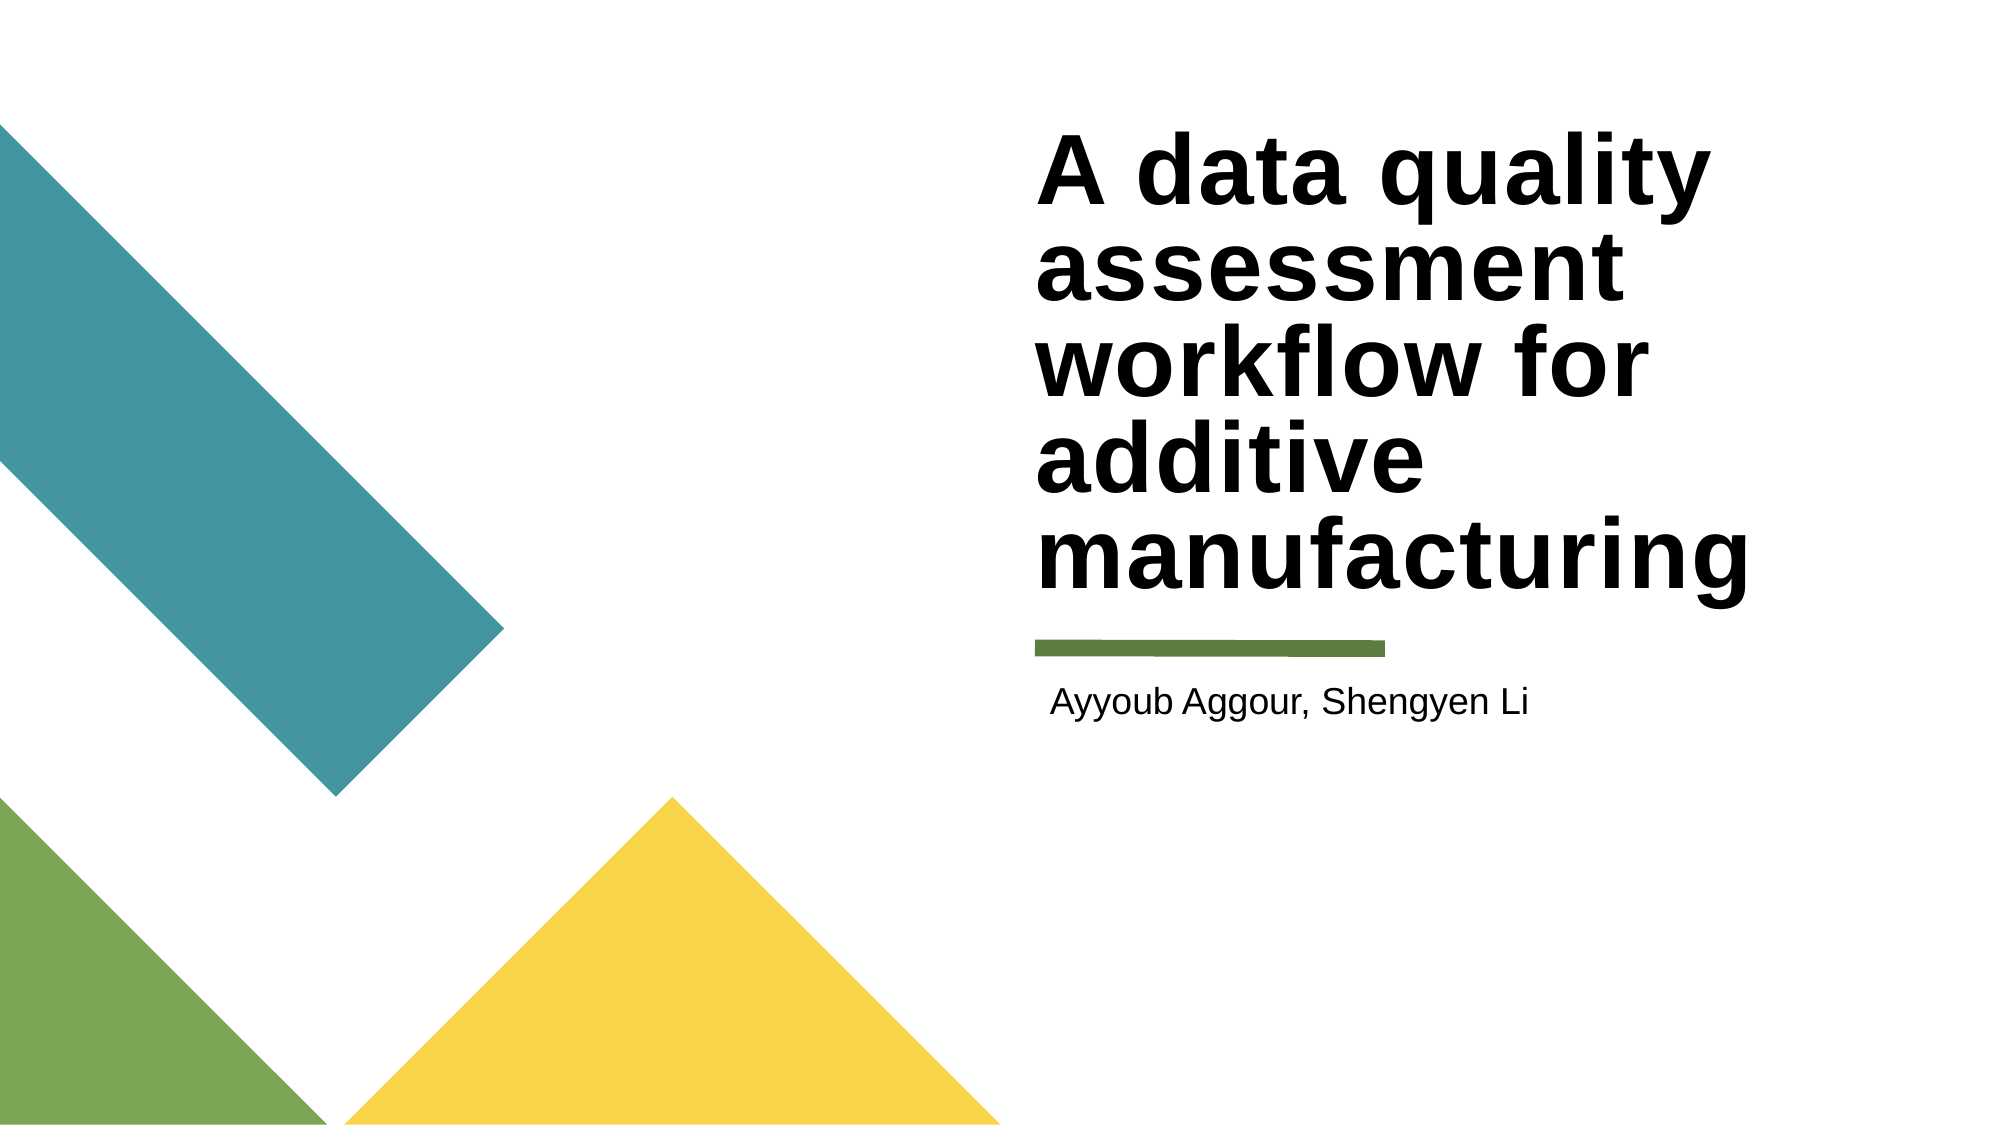

# A data quality assessment workflow for additive manufacturing
Ayyoub Aggour, Shengyen Li